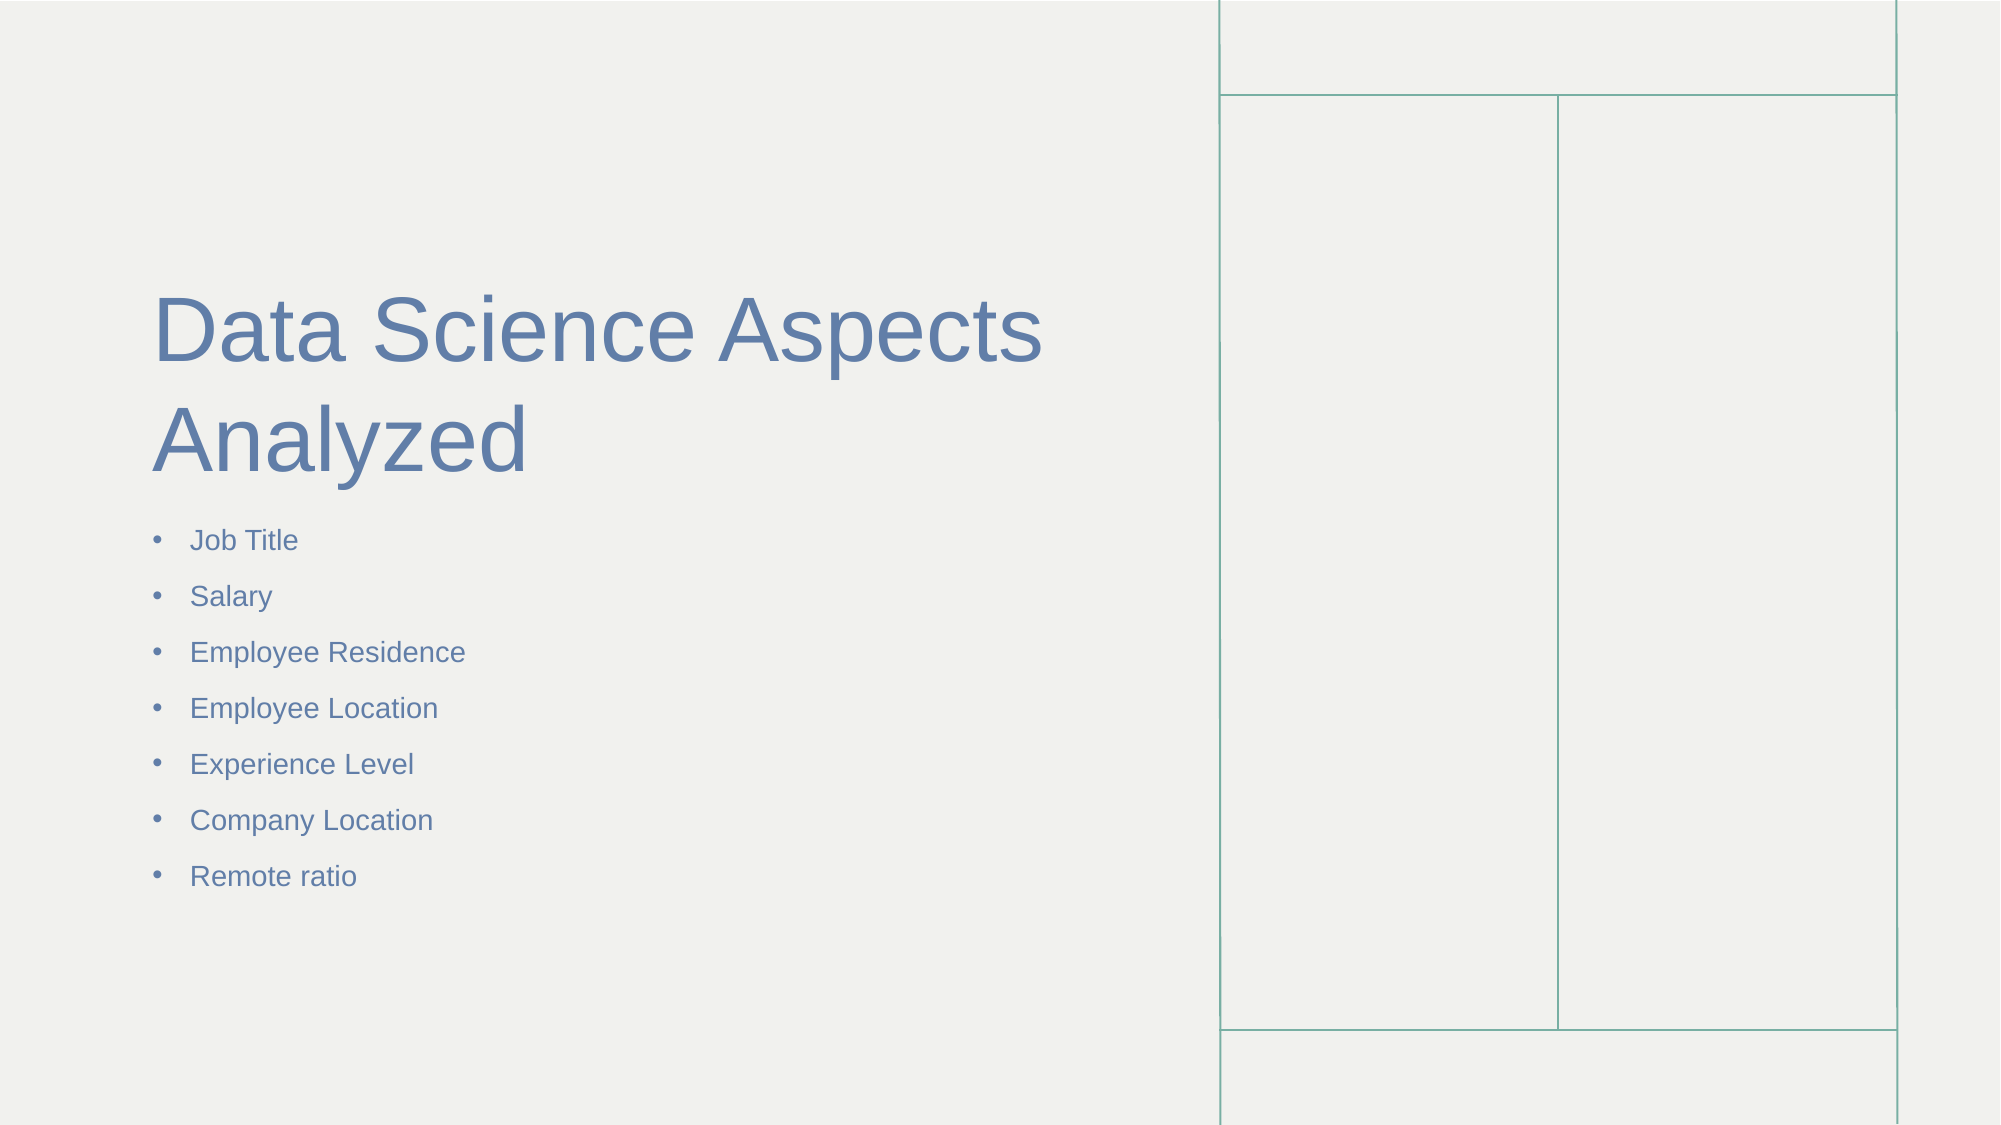

# Data Science Aspects Analyzed

Job Title
Salary
Employee Residence
Employee Location
Experience Level
Company Location
Remote ratio